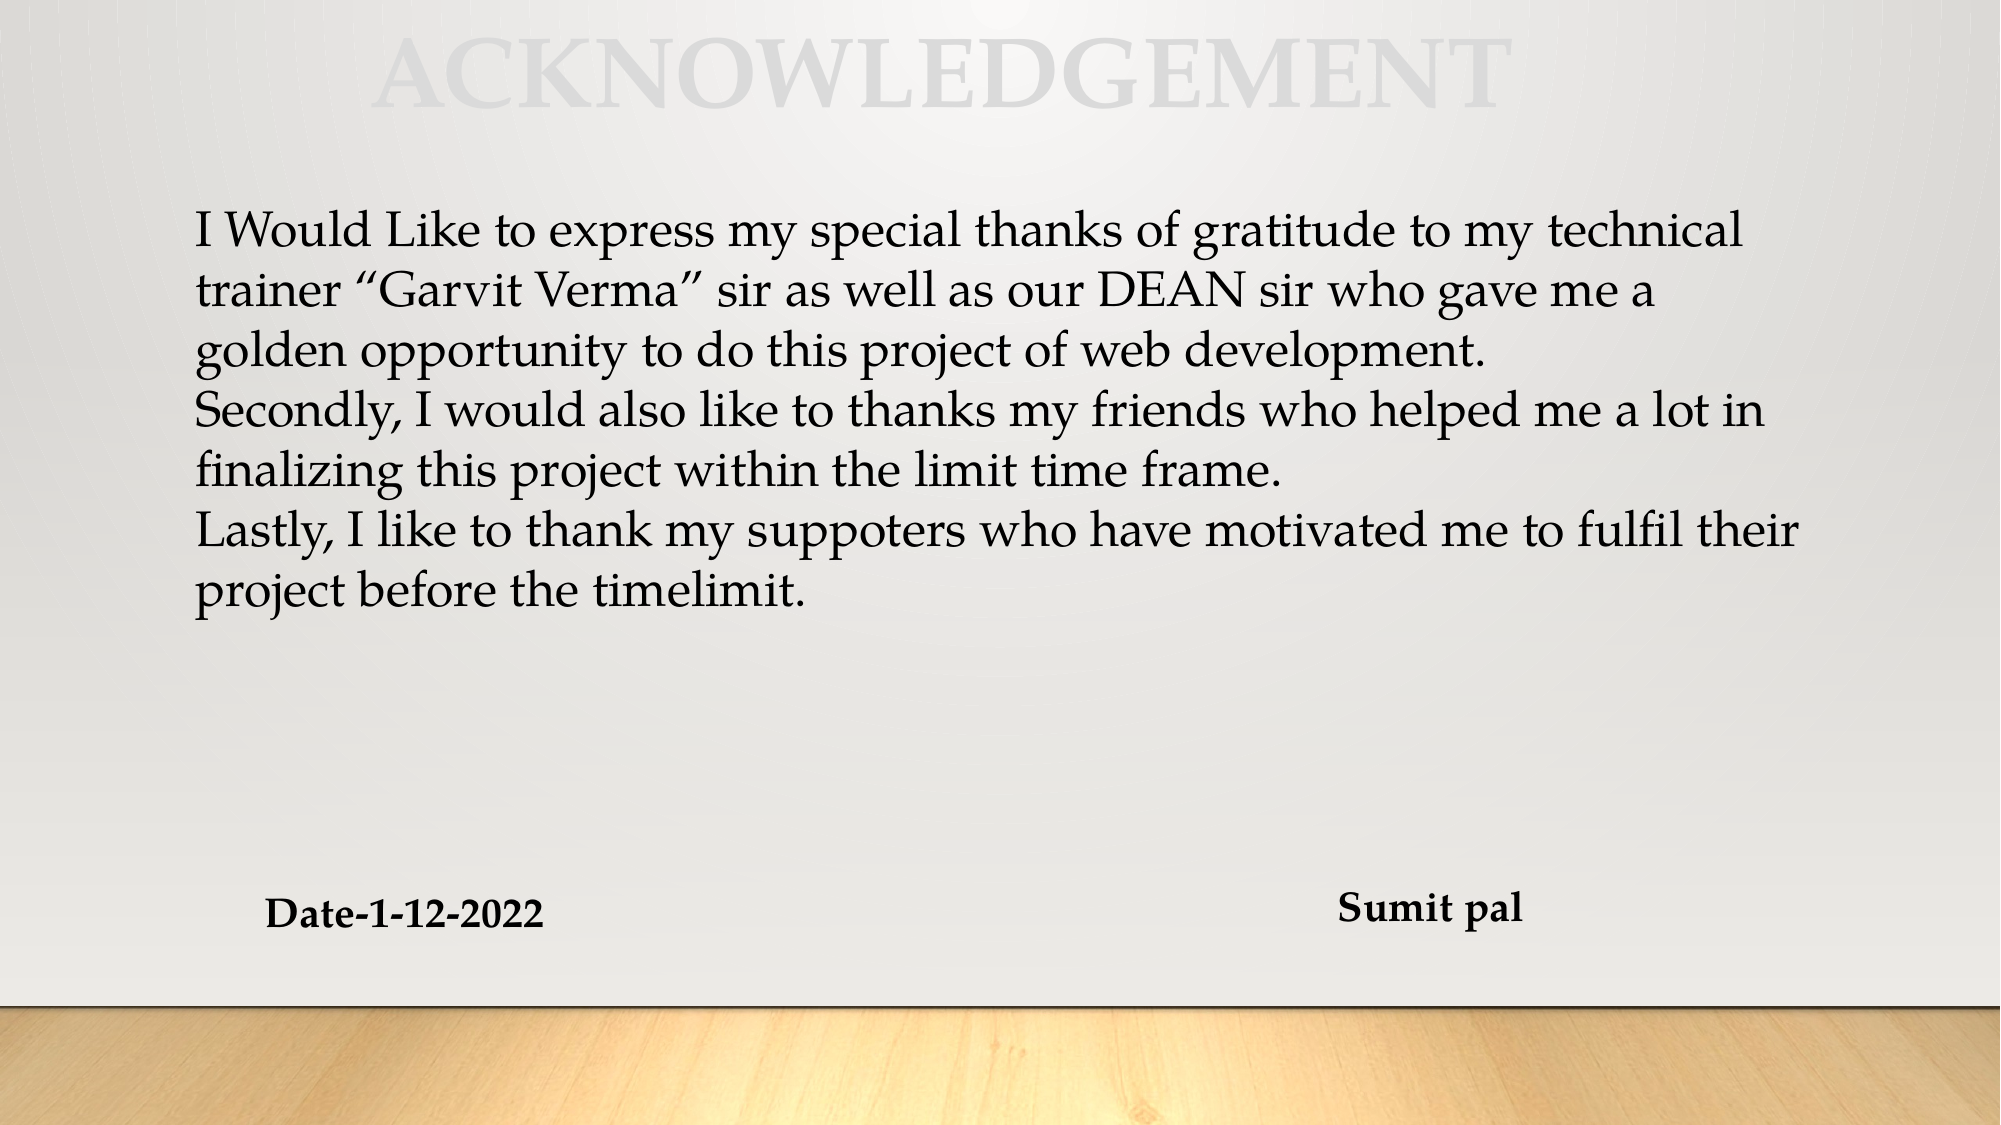

ACKNOWLEDGEMENT
I Would Like to express my special thanks of gratitude to my technical trainer “Garvit Verma” sir as well as our DEAN sir who gave me a golden opportunity to do this project of web development.
Secondly, I would also like to thanks my friends who helped me a lot in finalizing this project within the limit time frame.
Lastly, I like to thank my suppoters who have motivated me to fulfil their project before the timelimit.
Sumit pal
Date-1-12-2022